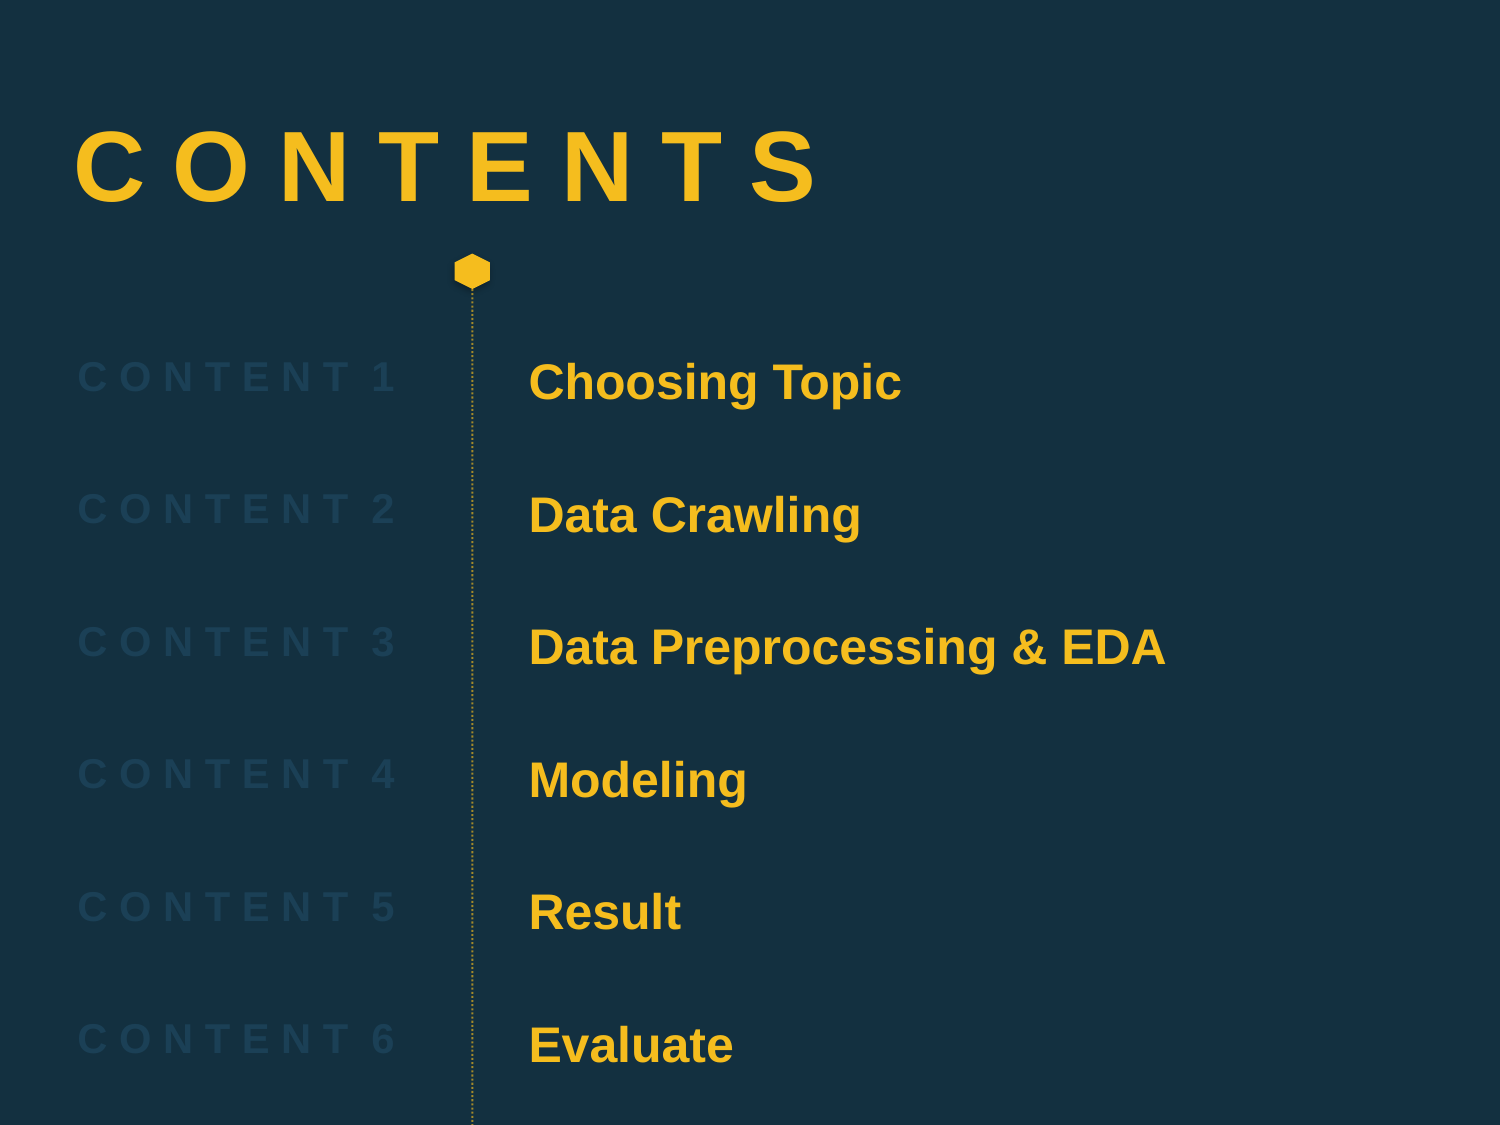

C O N T E N T S

C O N T E N T  1
Choosing Topic
C O N T E N T  2
Data Crawling
C O N T E N T  3
Data Preprocessing & EDA
C O N T E N T  4
Modeling
C O N T E N T  5
Result
C O N T E N T  6
Evaluate